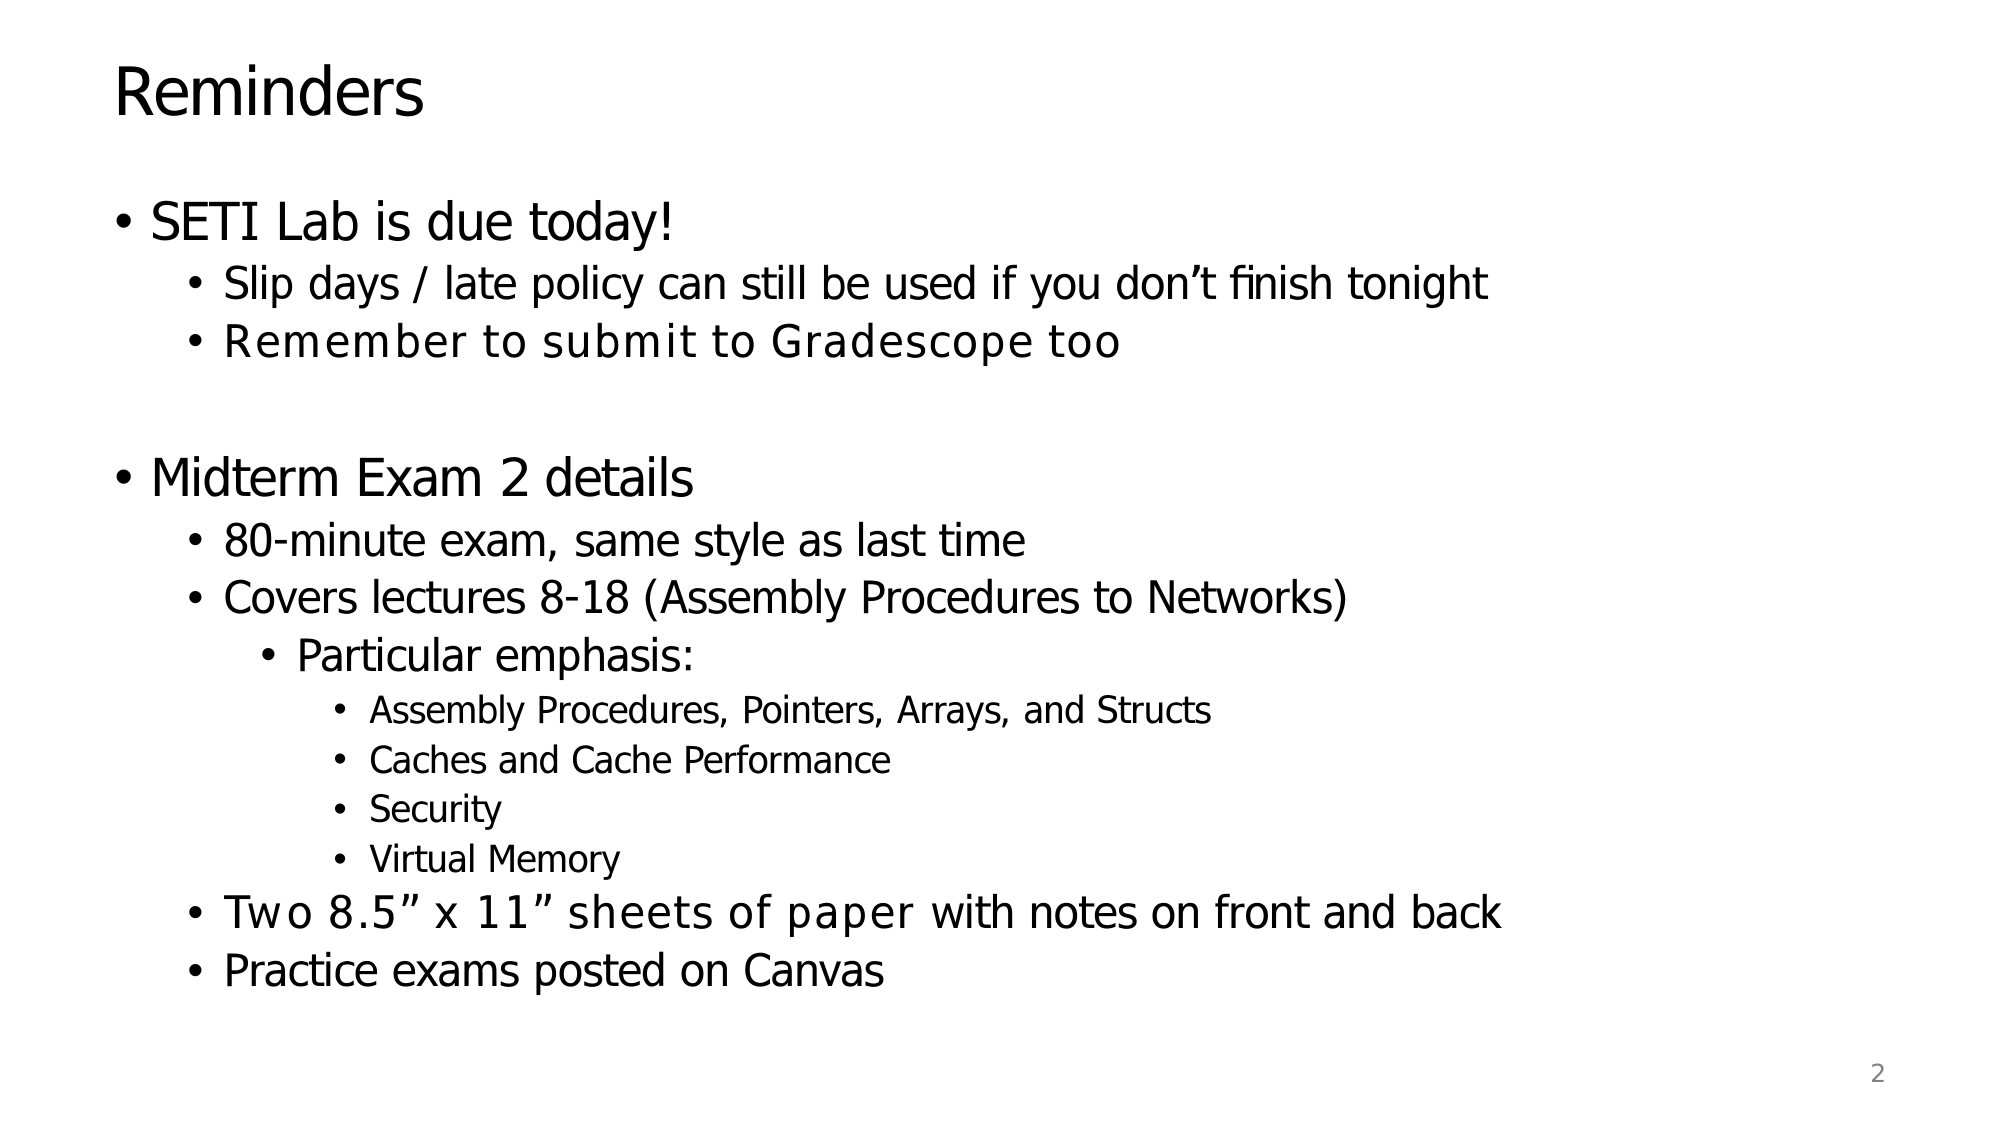

# Reminders
SETI Lab is due today!
Slip days / late policy can still be used if you don’t finish tonight
Remember to submit to Gradescope too

Midterm Exam 2 details
80-minute exam, same style as last time
Covers lectures 8-18 (Assembly Procedures to Networks)
Particular emphasis:
Assembly Procedures, Pointers, Arrays, and Structs
Caches and Cache Performance
Security
Virtual Memory
Two 8.5” x 11” sheets of paper with notes on front and back
Practice exams posted on Canvas
2